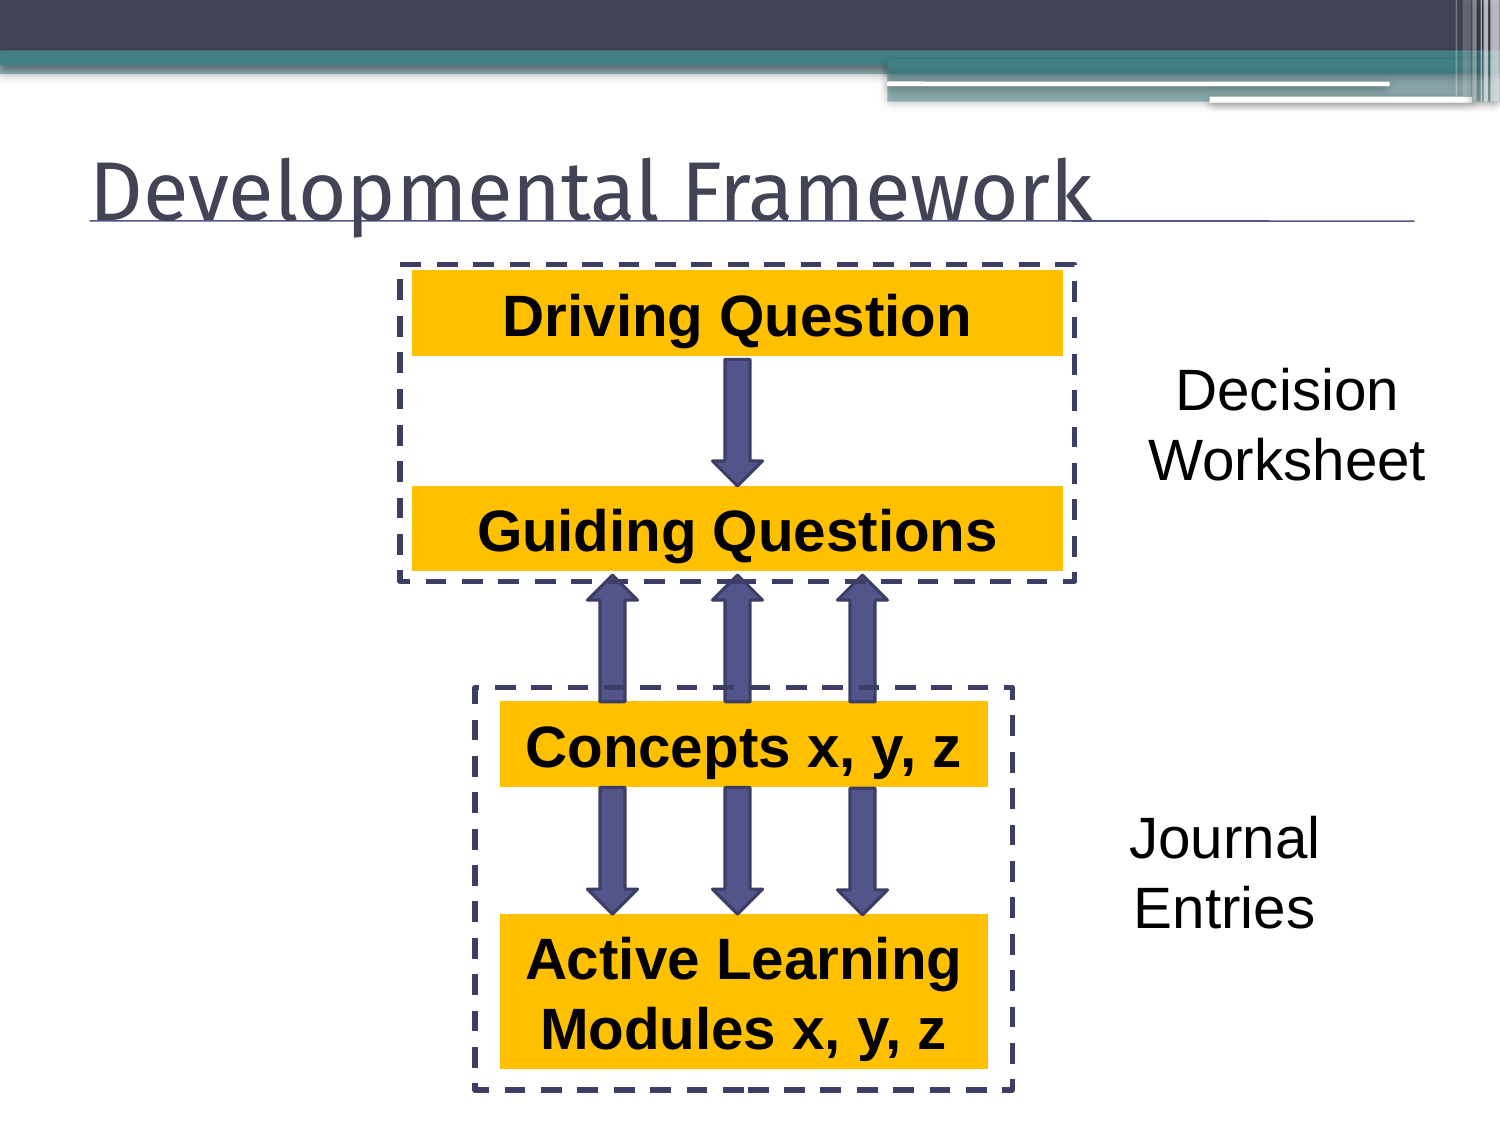

# Developmental Framework

Driving Question

Decision Worksheet

Guiding Questions

Concepts x, y, z

Journal Entries
Active Learning Modules x, y, z